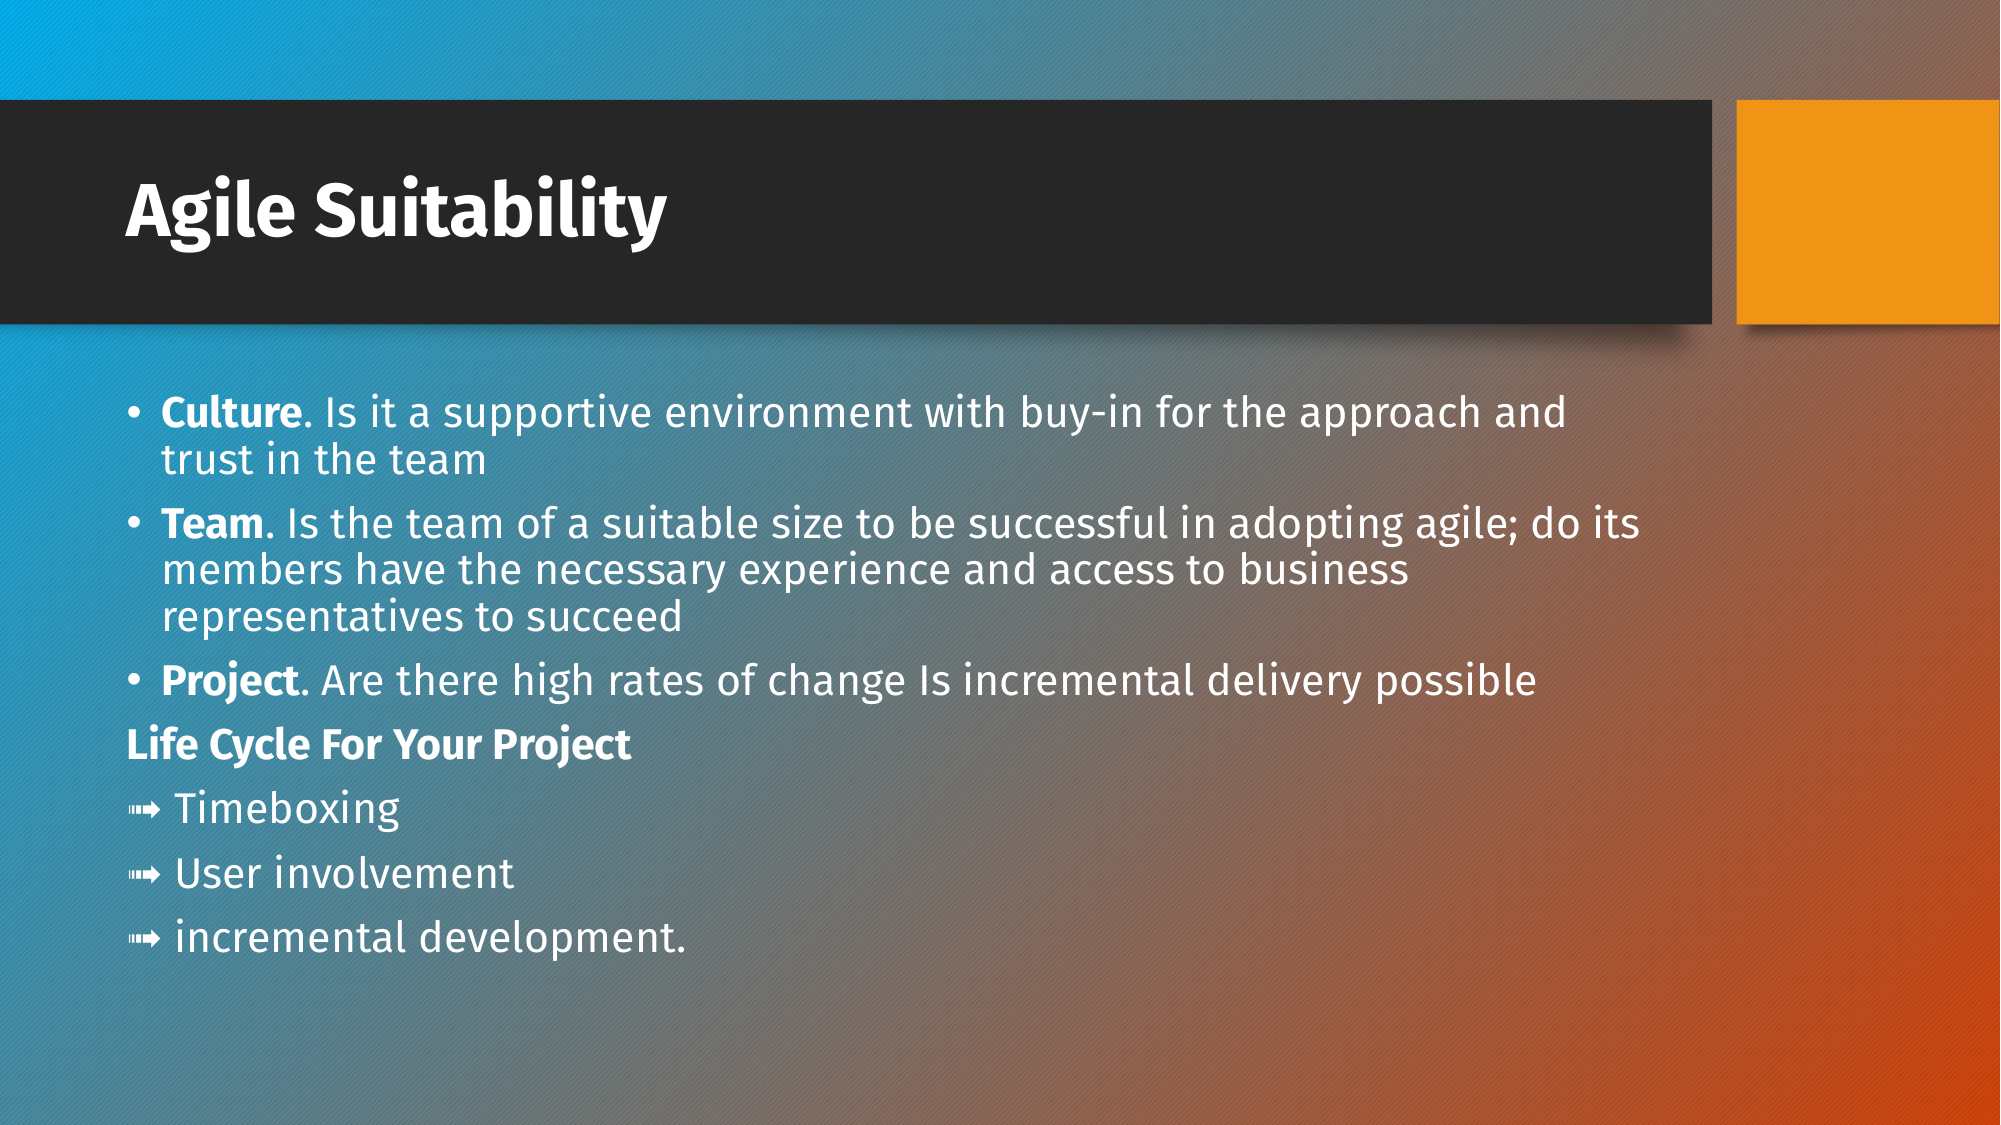

# Agile Suitability
Culture. Is it a supportive environment with buy-in for the approach and trust in the team
Team. Is the team of a suitable size to be successful in adopting agile; do its members have the necessary experience and access to business representatives to succeed
Project. Are there high rates of change Is incremental delivery possible
Life Cycle For Your Project
➟ Timeboxing
➟ User involvement
➟ incremental development.